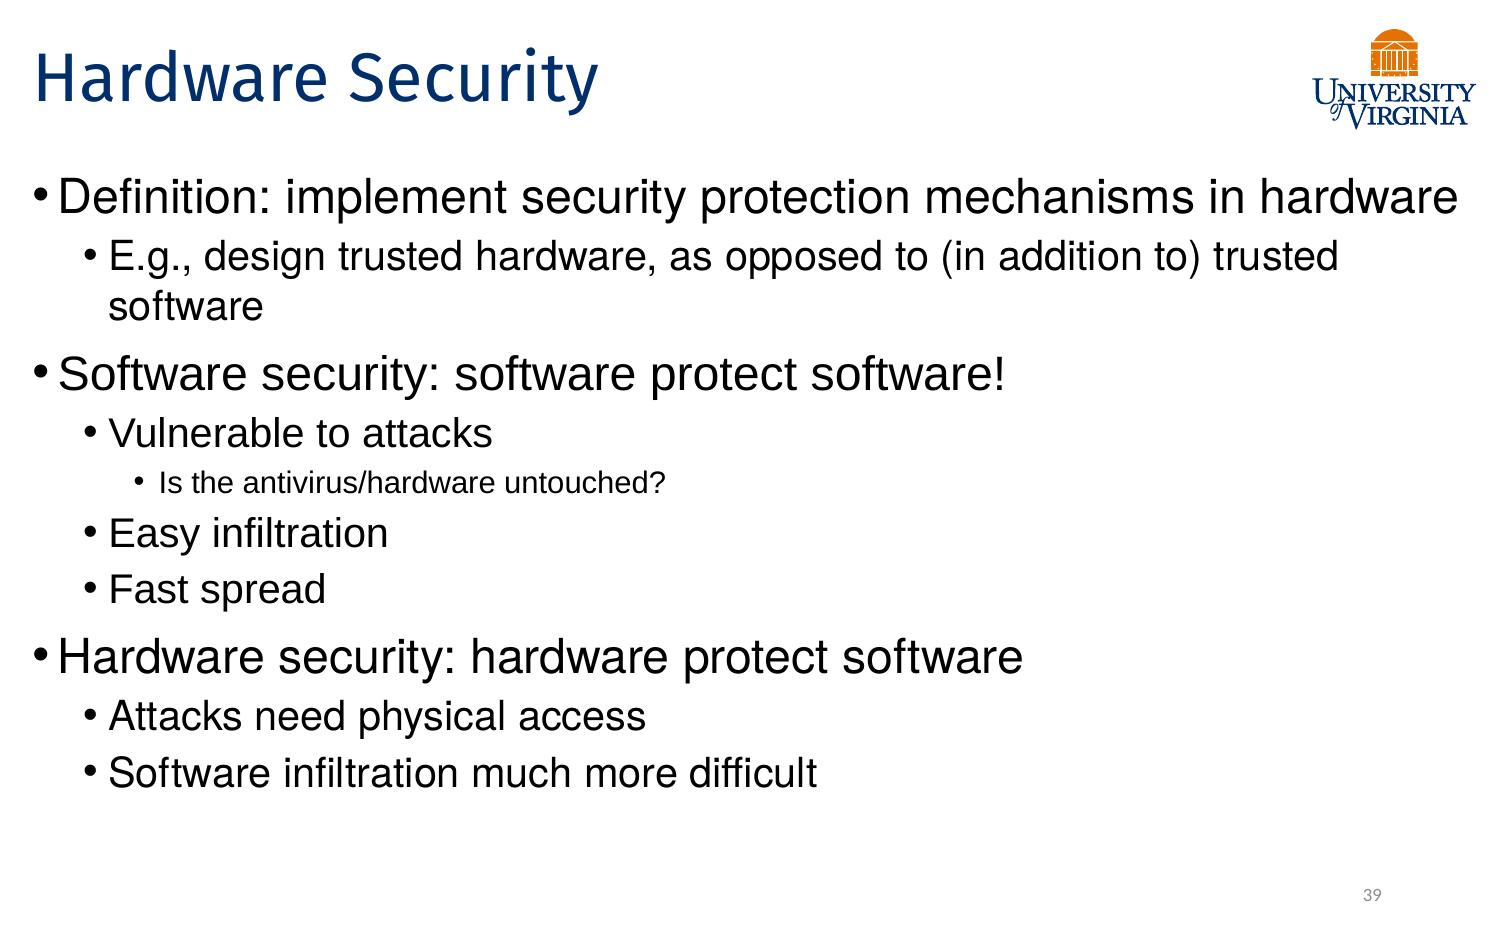

# Hardware Security
Definition: implement security protection mechanisms in hardware
E.g., design trusted hardware, as opposed to (in addition to) trusted software
Software security: software protect software!
Vulnerable to attacks
Is the antivirus/hardware untouched?
Easy infiltration
Fast spread
Hardware security: hardware protect software
Attacks need physical access
Software infiltration much more difficult

39